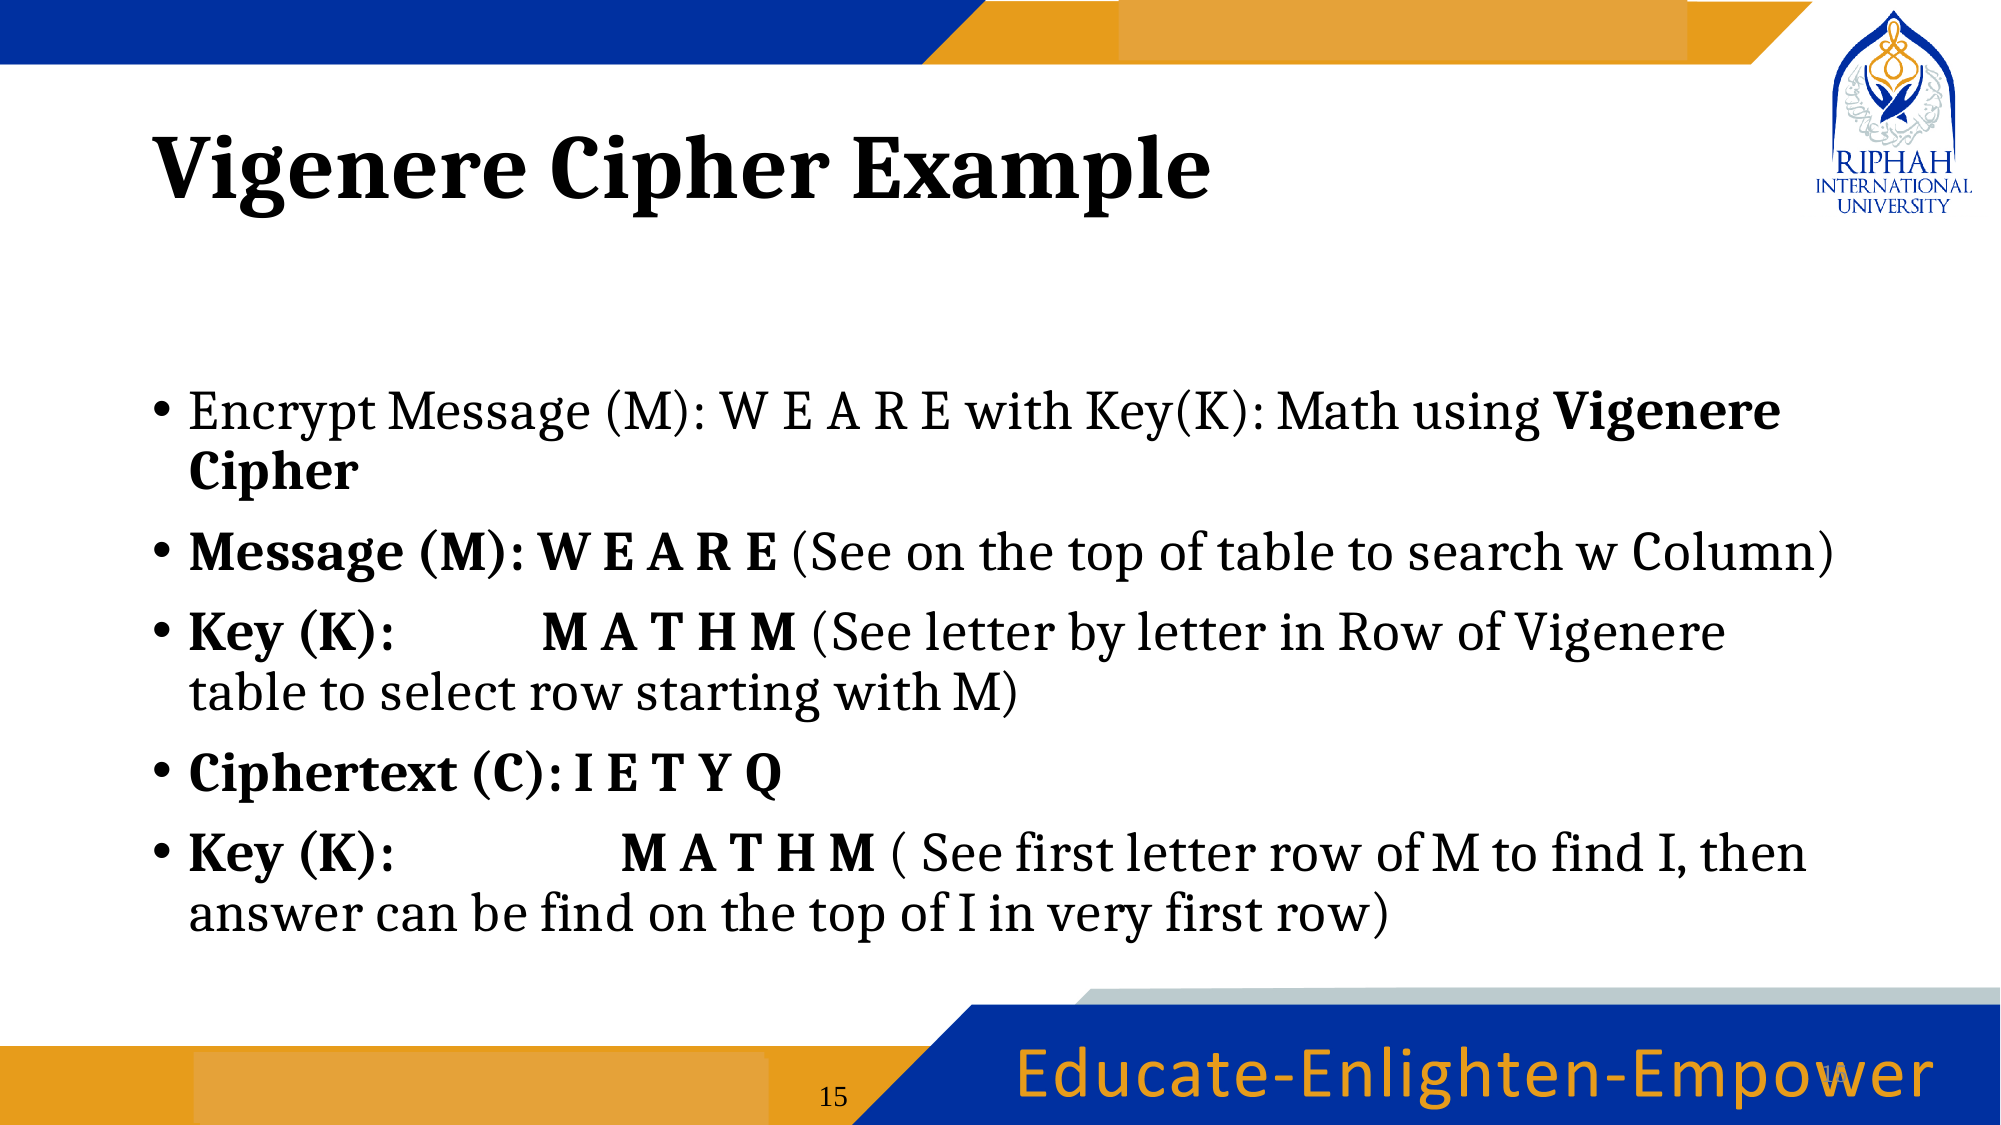

# Vigenere Cipher Example

Encrypt Message (M): W E A R E with Key(K): Math using Vigenere Cipher
Message (M): W E A R E (See on the top of table to search w Column)
Key (K):            M A T H M (See letter by letter in Row of Vigenere table to select row starting with M)
Ciphertext (C): I E T Y Q
Key (K):            	M A T H M ( See first letter row of M to find I, then answer can be find on the top of I in very first row)

15
15